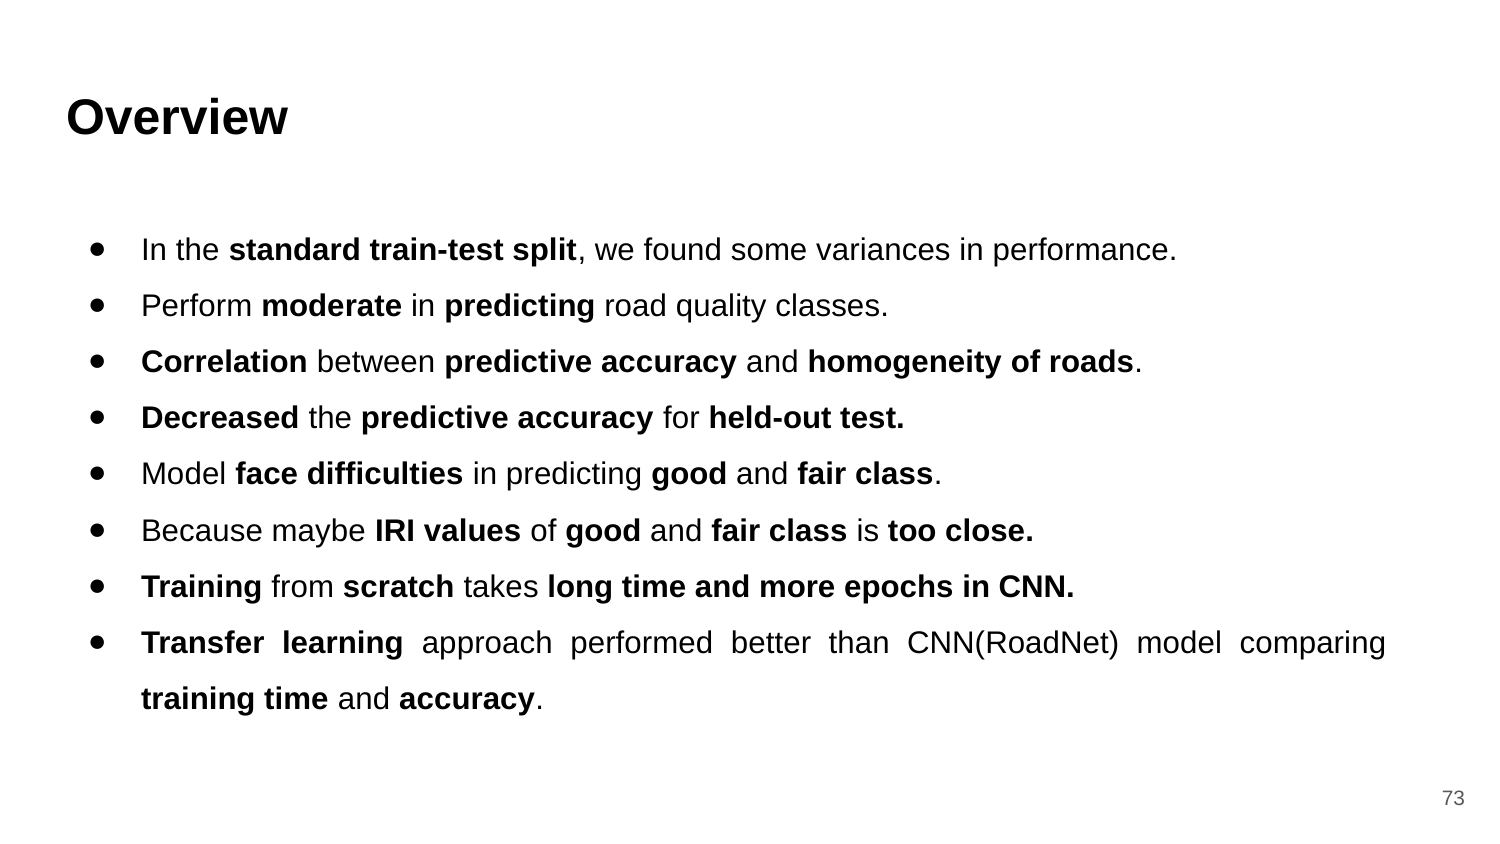

# Overview
In the standard train-test split, we found some variances in performance.
Perform moderate in predicting road quality classes.
Correlation between predictive accuracy and homogeneity of roads.
Decreased the predictive accuracy for held-out test.
Model face difficulties in predicting good and fair class.
Because maybe IRI values of good and fair class is too close.
Training from scratch takes long time and more epochs in CNN.
Transfer learning approach performed better than CNN(RoadNet) model comparing training time and accuracy.
73